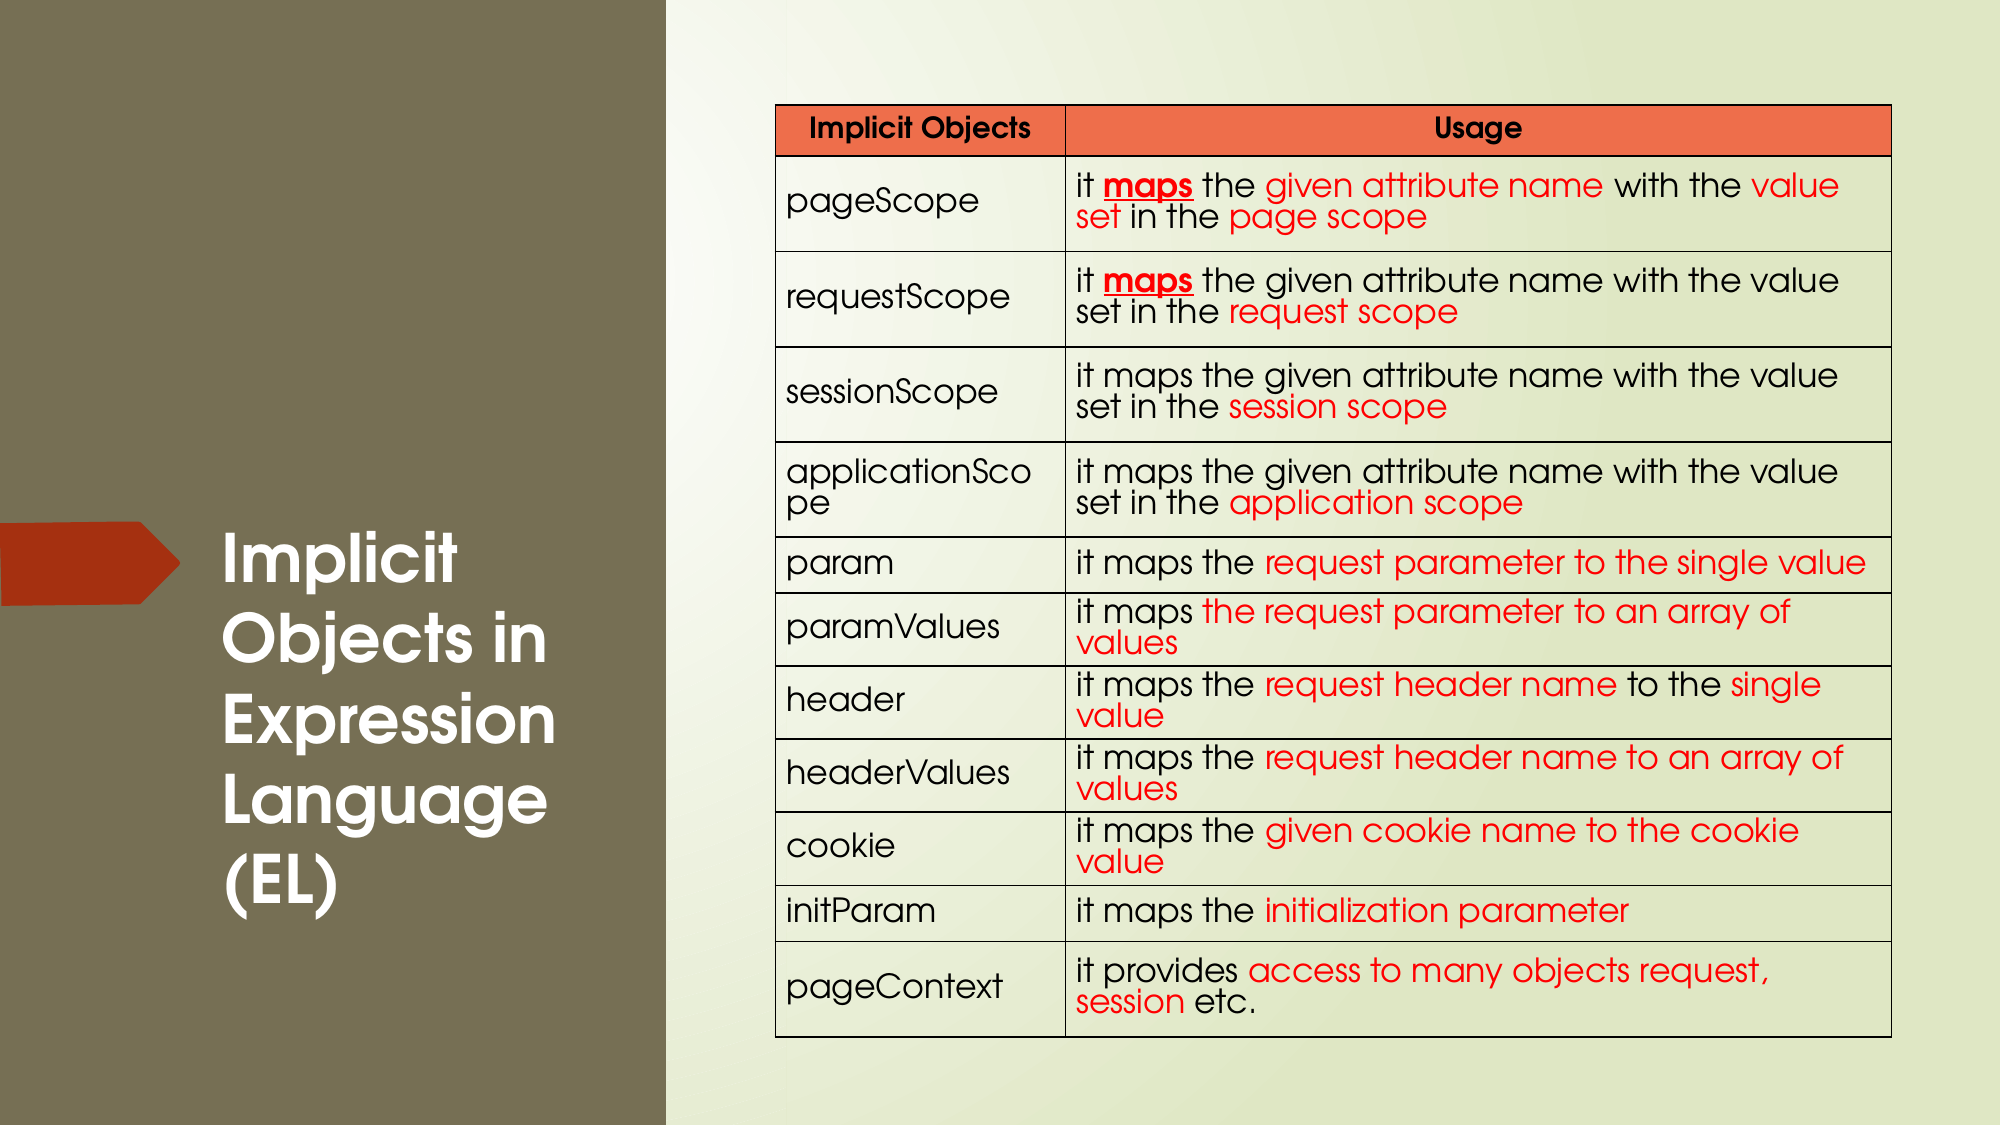

| Implicit Objects | Usage |
| --- | --- |
| pageScope | it maps the given attribute name with the value set in the page scope |
| requestScope | it maps the given attribute name with the value set in the request scope |
| sessionScope | it maps the given attribute name with the value set in the session scope |
| applicationScope | it maps the given attribute name with the value set in the application scope |
| param | it maps the request parameter to the single value |
| paramValues | it maps the request parameter to an array of values |
| header | it maps the request header name to the single value |
| headerValues | it maps the request header name to an array of values |
| cookie | it maps the given cookie name to the cookie value |
| initParam | it maps the initialization parameter |
| pageContext | it provides access to many objects request, session etc. |
# Implicit Objects in Expression Language (EL)